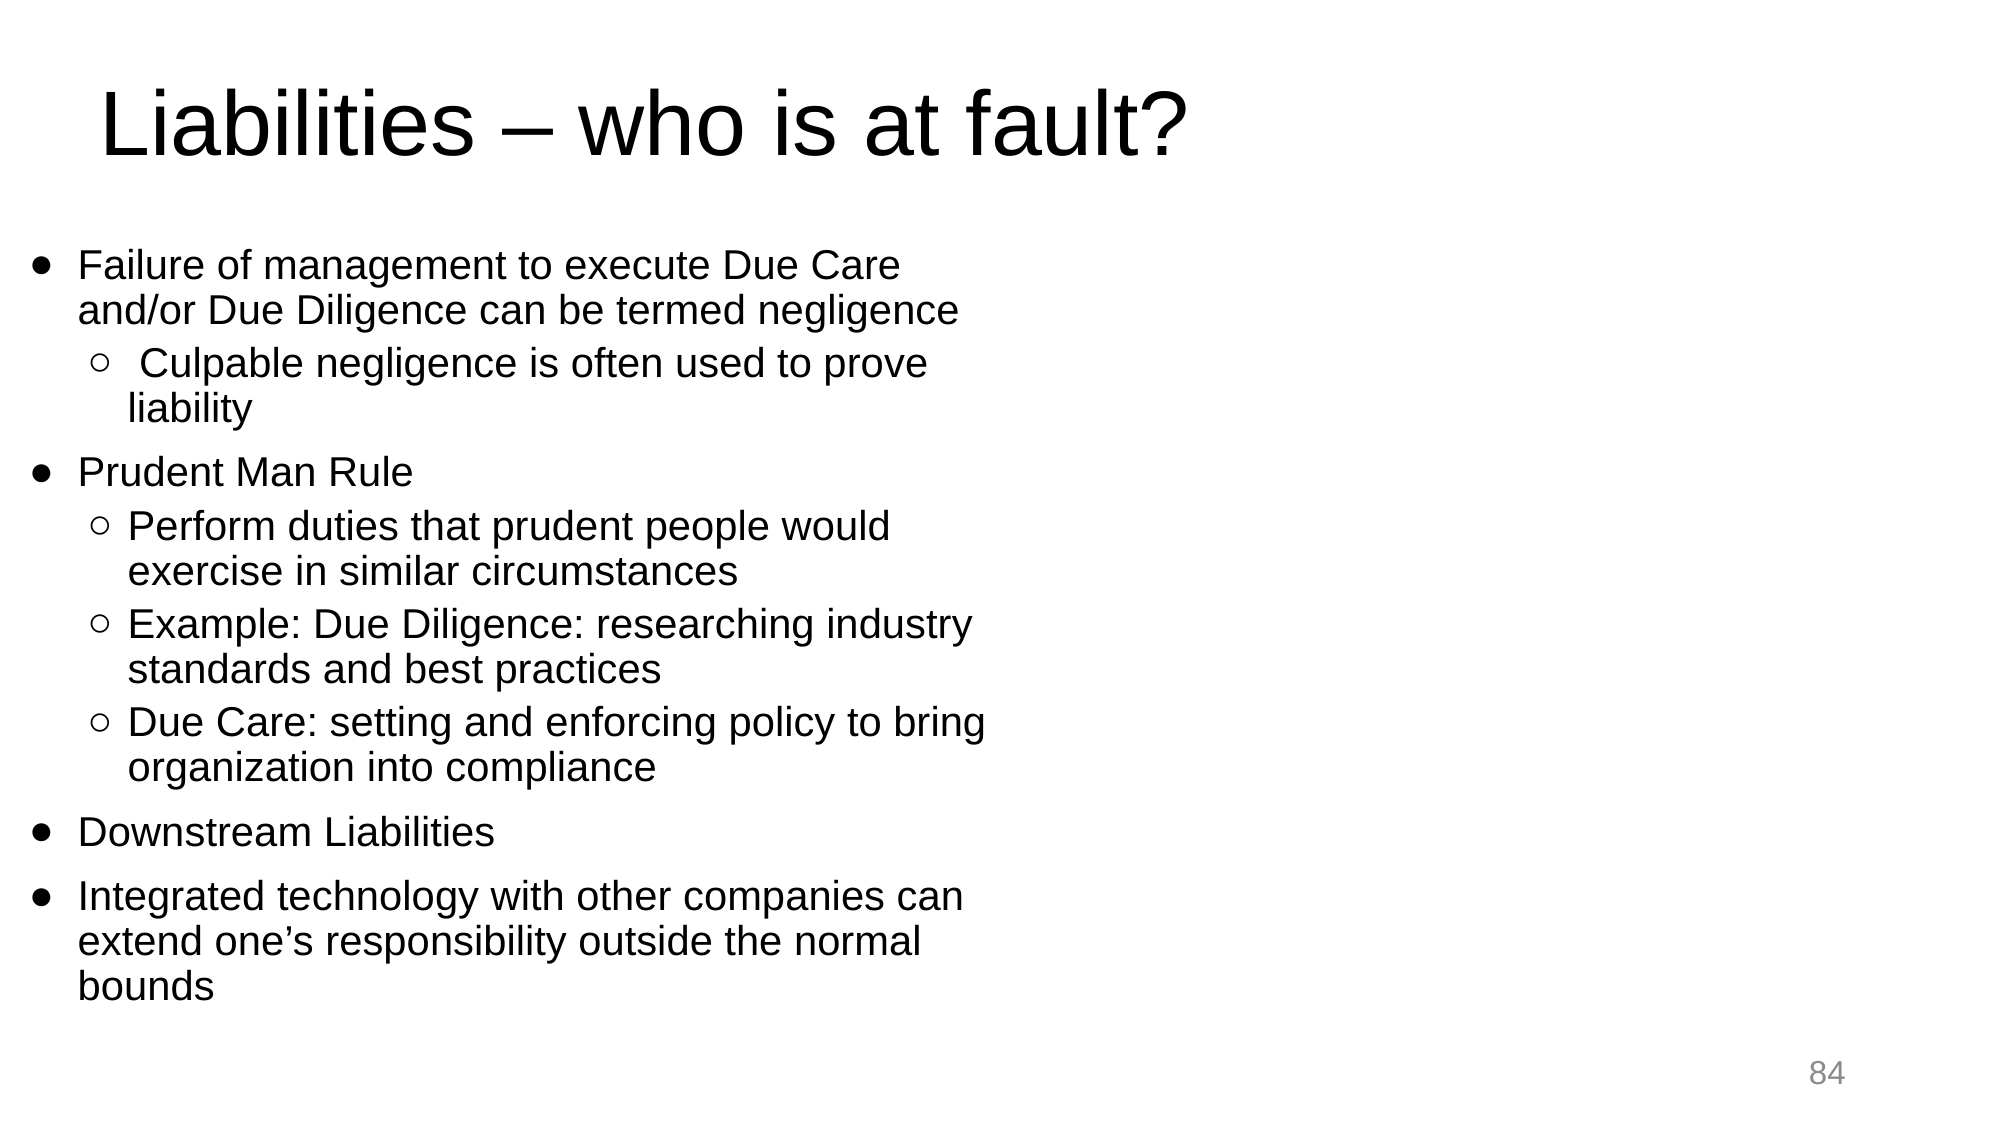

# Liabilities – who is at fault?
Failure of management to execute Due Care and/or Due Diligence can be termed negligence
 Culpable negligence is often used to prove liability
Prudent Man Rule
Perform duties that prudent people would exercise in similar circumstances
Example: Due Diligence: researching industry standards and best practices
Due Care: setting and enforcing policy to bring organization into compliance
Downstream Liabilities
Integrated technology with other companies can extend one’s responsibility outside the normal bounds

84